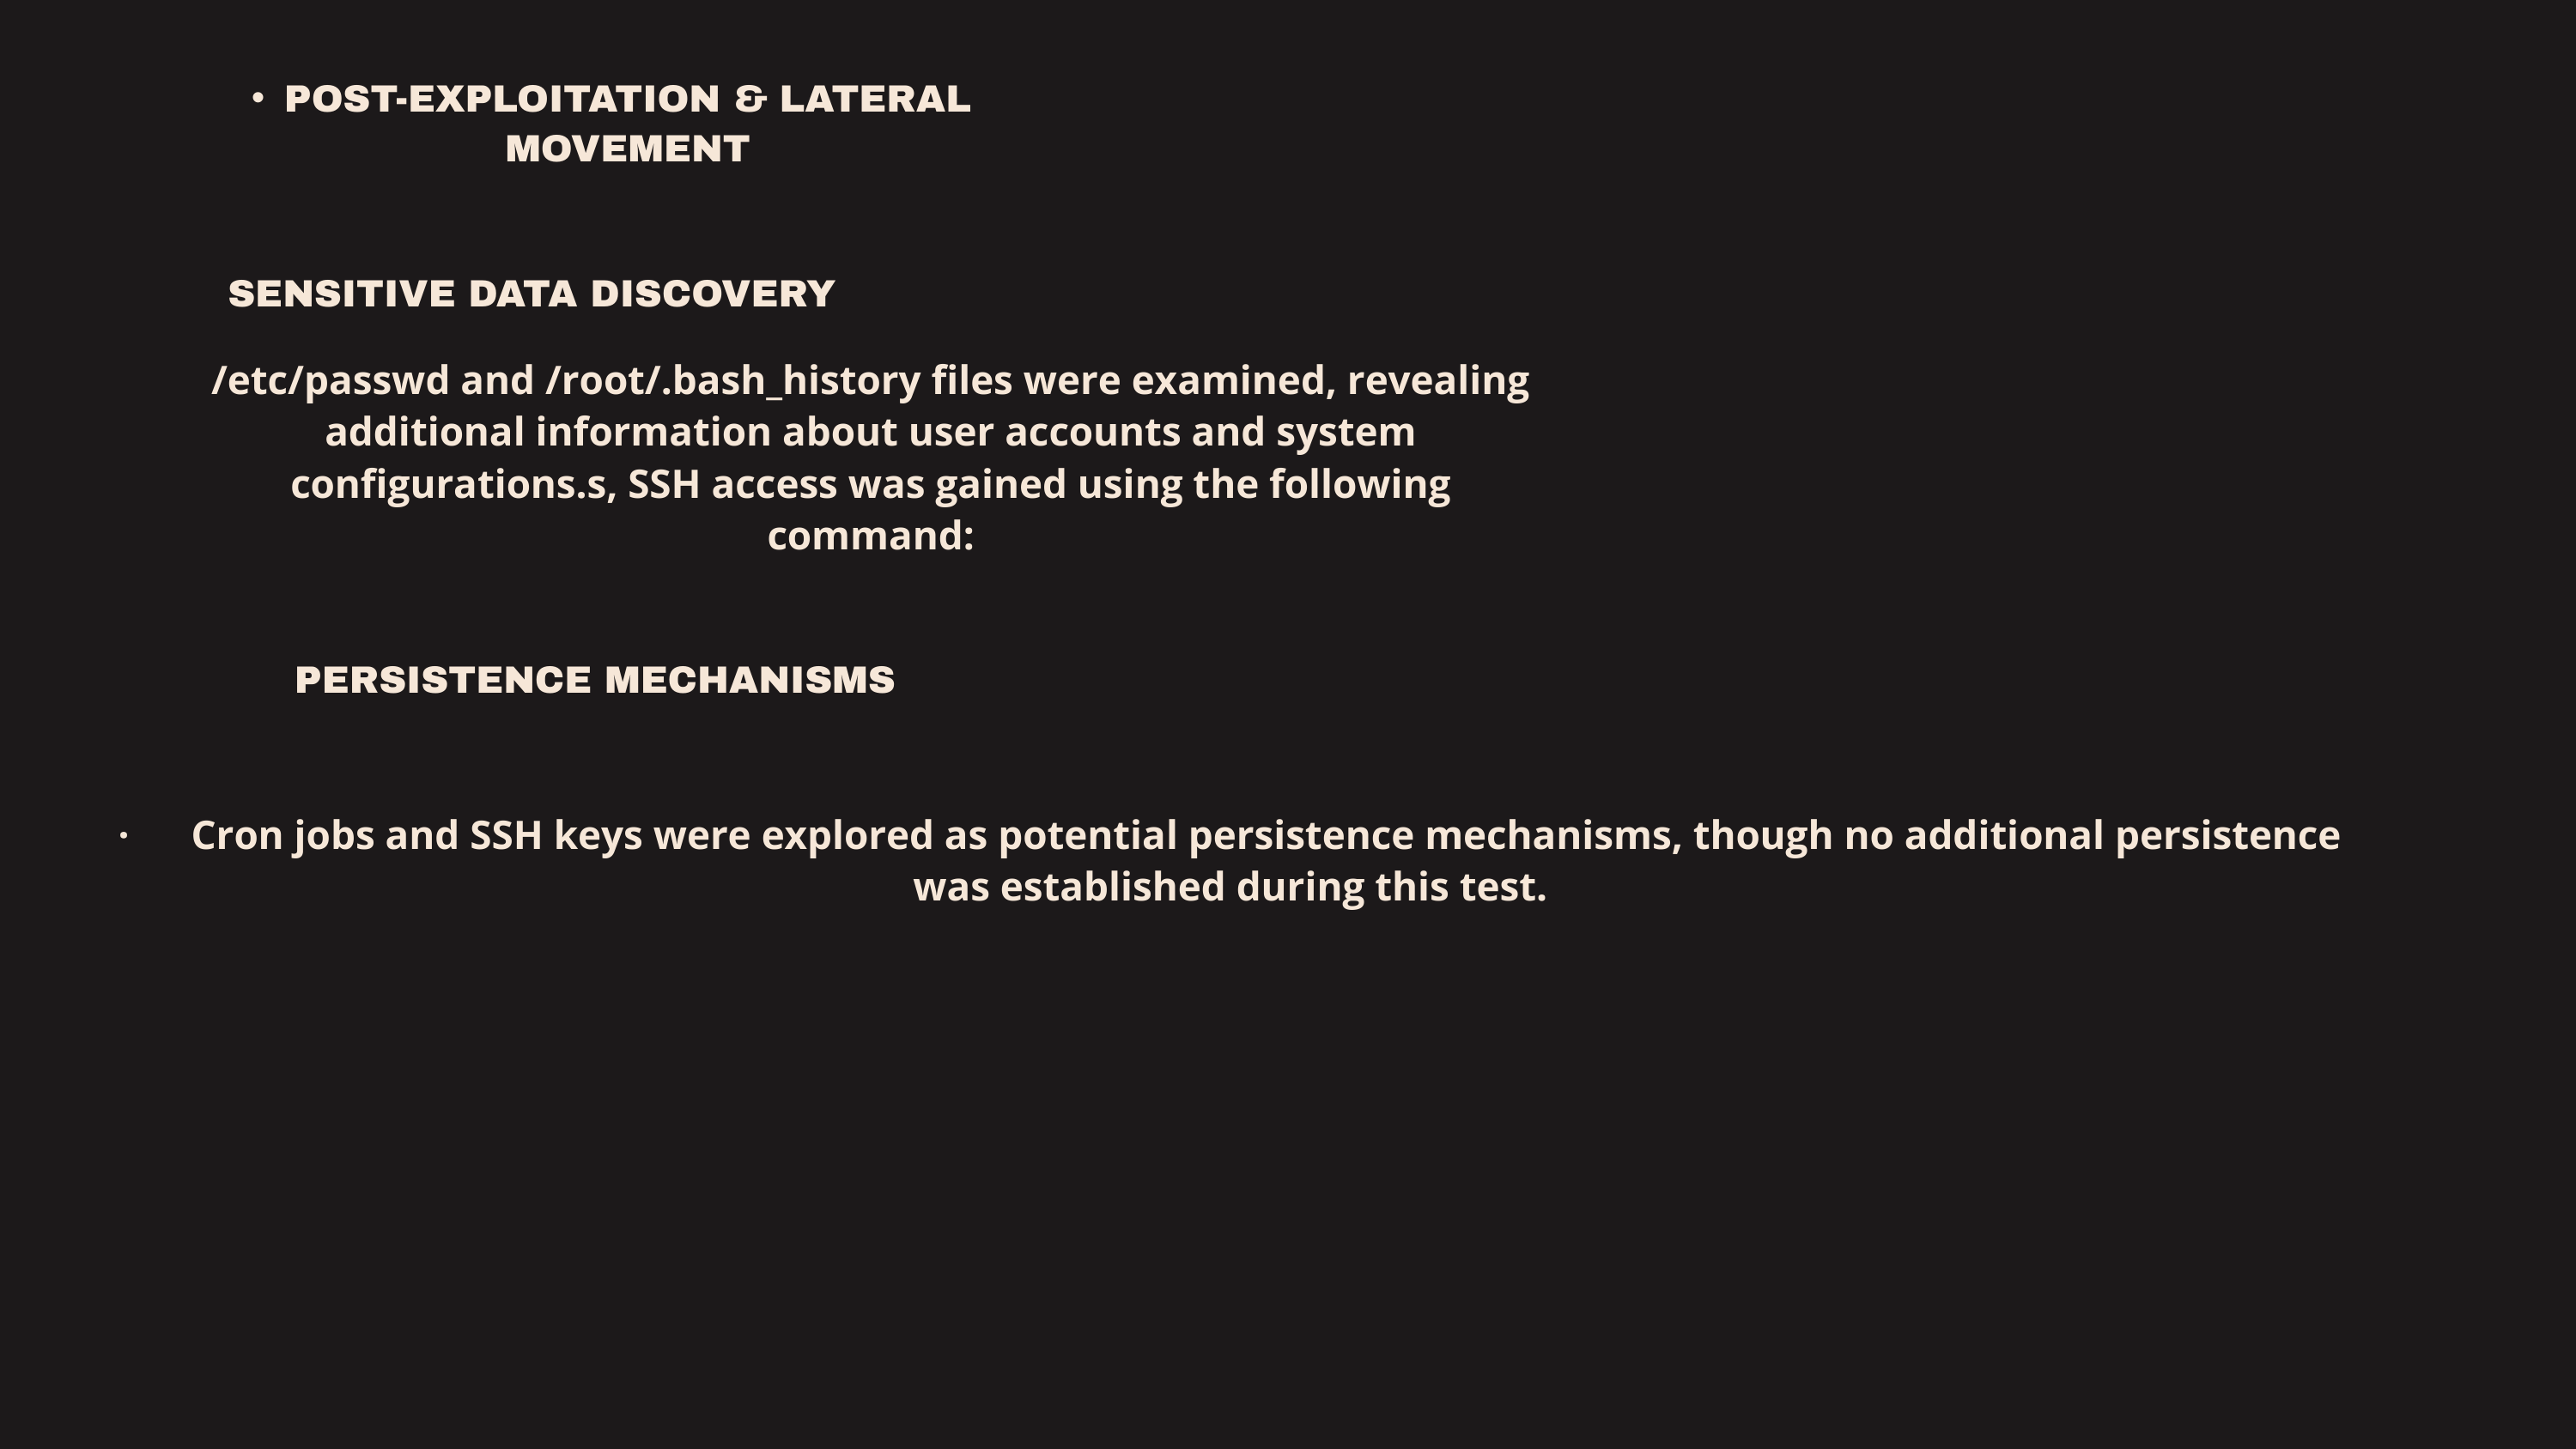

POST-EXPLOITATION & LATERAL MOVEMENT
SENSITIVE DATA DISCOVERY
/etc/passwd and /root/.bash_history files were examined, revealing additional information about user accounts and system configurations.s, SSH access was gained using the following command:

PERSISTENCE MECHANISMS
·      Cron jobs and SSH keys were explored as potential persistence mechanisms, though no additional persistence was established during this test.